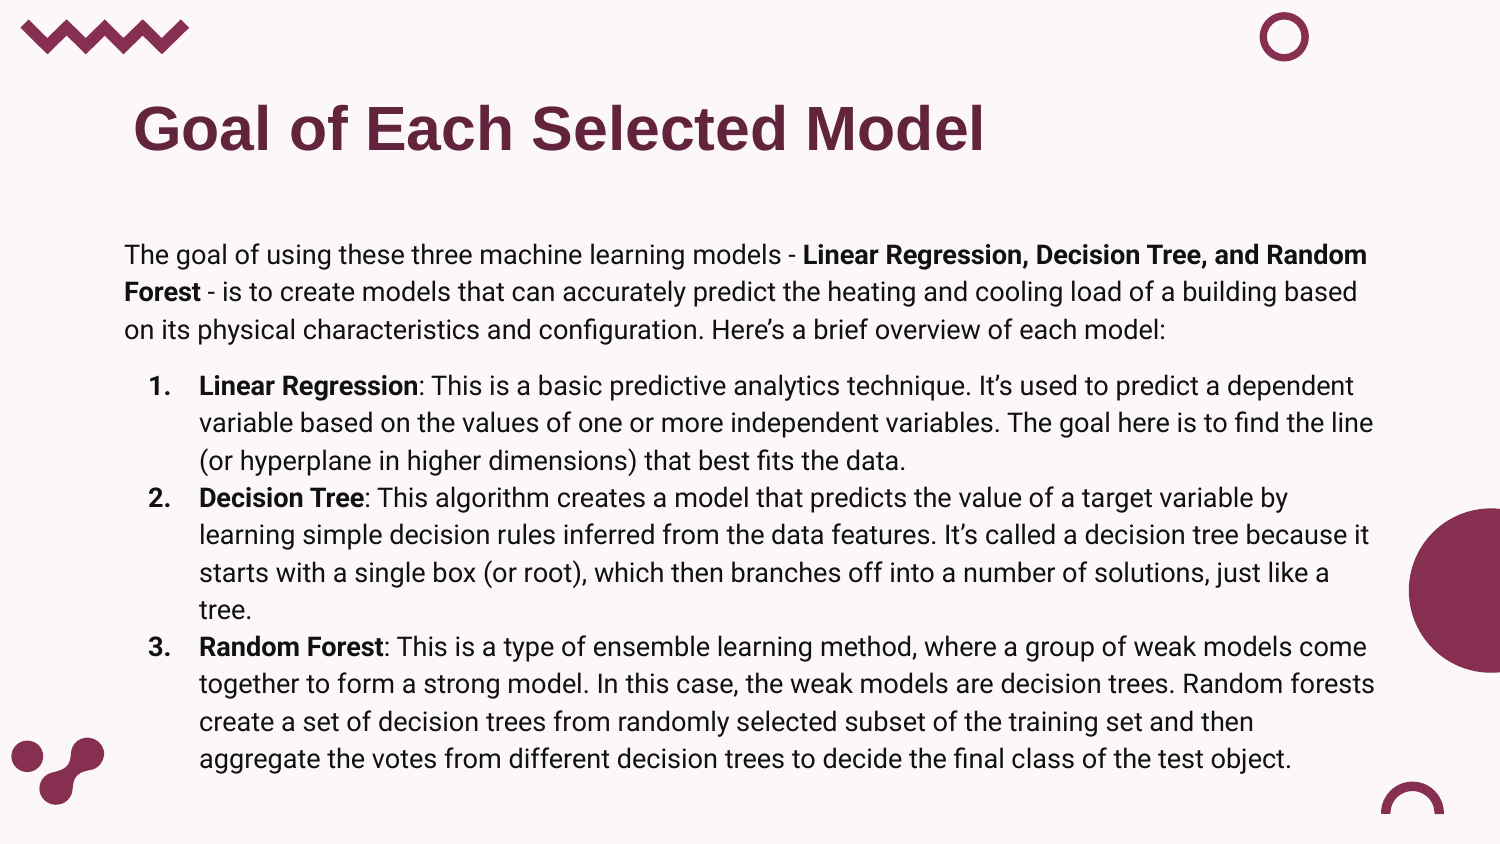

# Goal of Each Selected Model
The goal of using these three machine learning models - Linear Regression, Decision Tree, and Random Forest - is to create models that can accurately predict the heating and cooling load of a building based on its physical characteristics and configuration. Here’s a brief overview of each model:
Linear Regression: This is a basic predictive analytics technique. It’s used to predict a dependent variable based on the values of one or more independent variables. The goal here is to find the line (or hyperplane in higher dimensions) that best fits the data.
Decision Tree: This algorithm creates a model that predicts the value of a target variable by learning simple decision rules inferred from the data features. It’s called a decision tree because it starts with a single box (or root), which then branches off into a number of solutions, just like a tree.
Random Forest: This is a type of ensemble learning method, where a group of weak models come together to form a strong model. In this case, the weak models are decision trees. Random forests create a set of decision trees from randomly selected subset of the training set and then aggregate the votes from different decision trees to decide the final class of the test object.